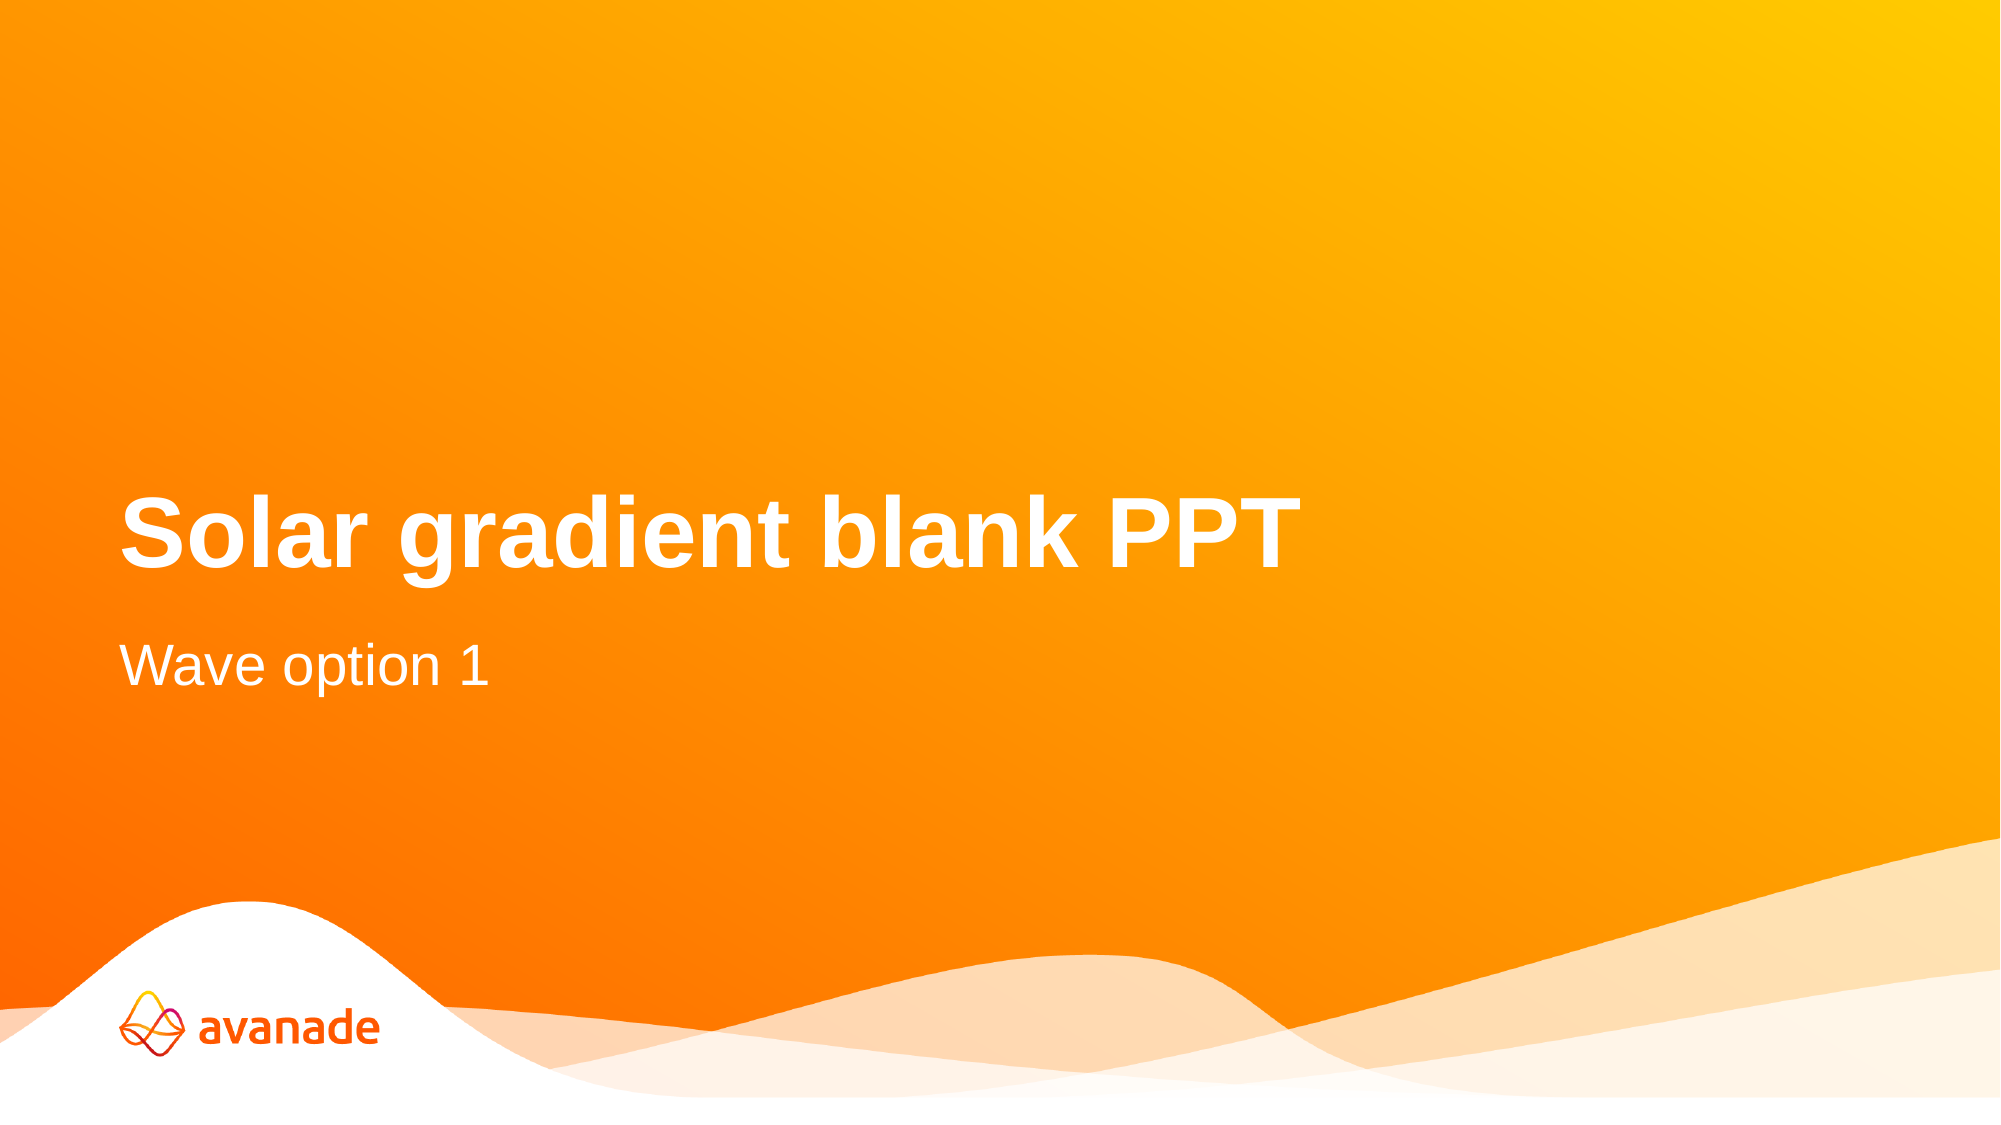

Solar gradient blank PPT
Wave option 1